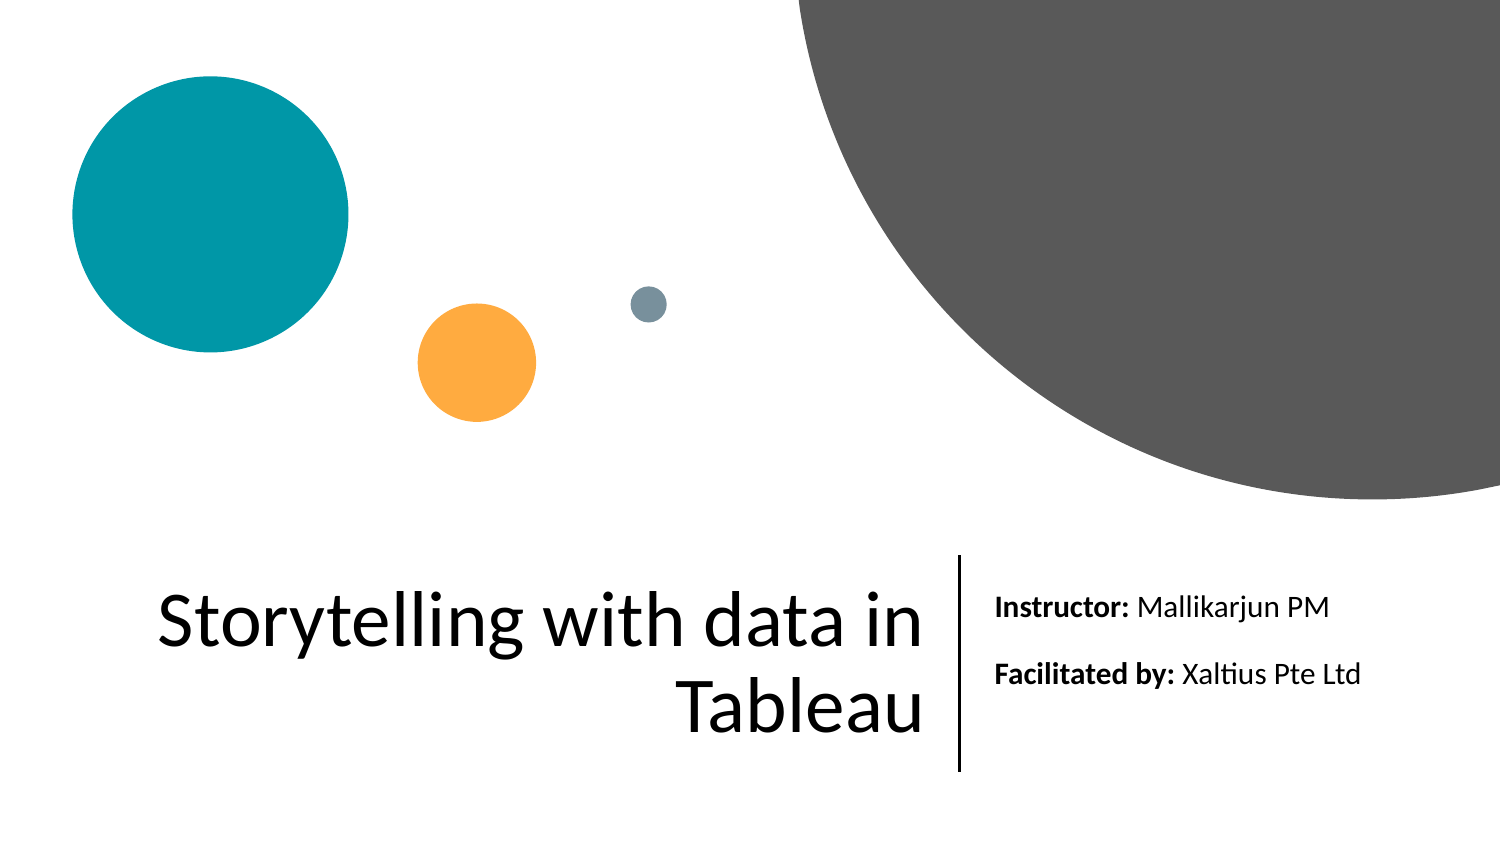

# Storytelling with data in Tableau
Instructor: Mallikarjun PM

Facilitated by: Xaltius Pte Ltd